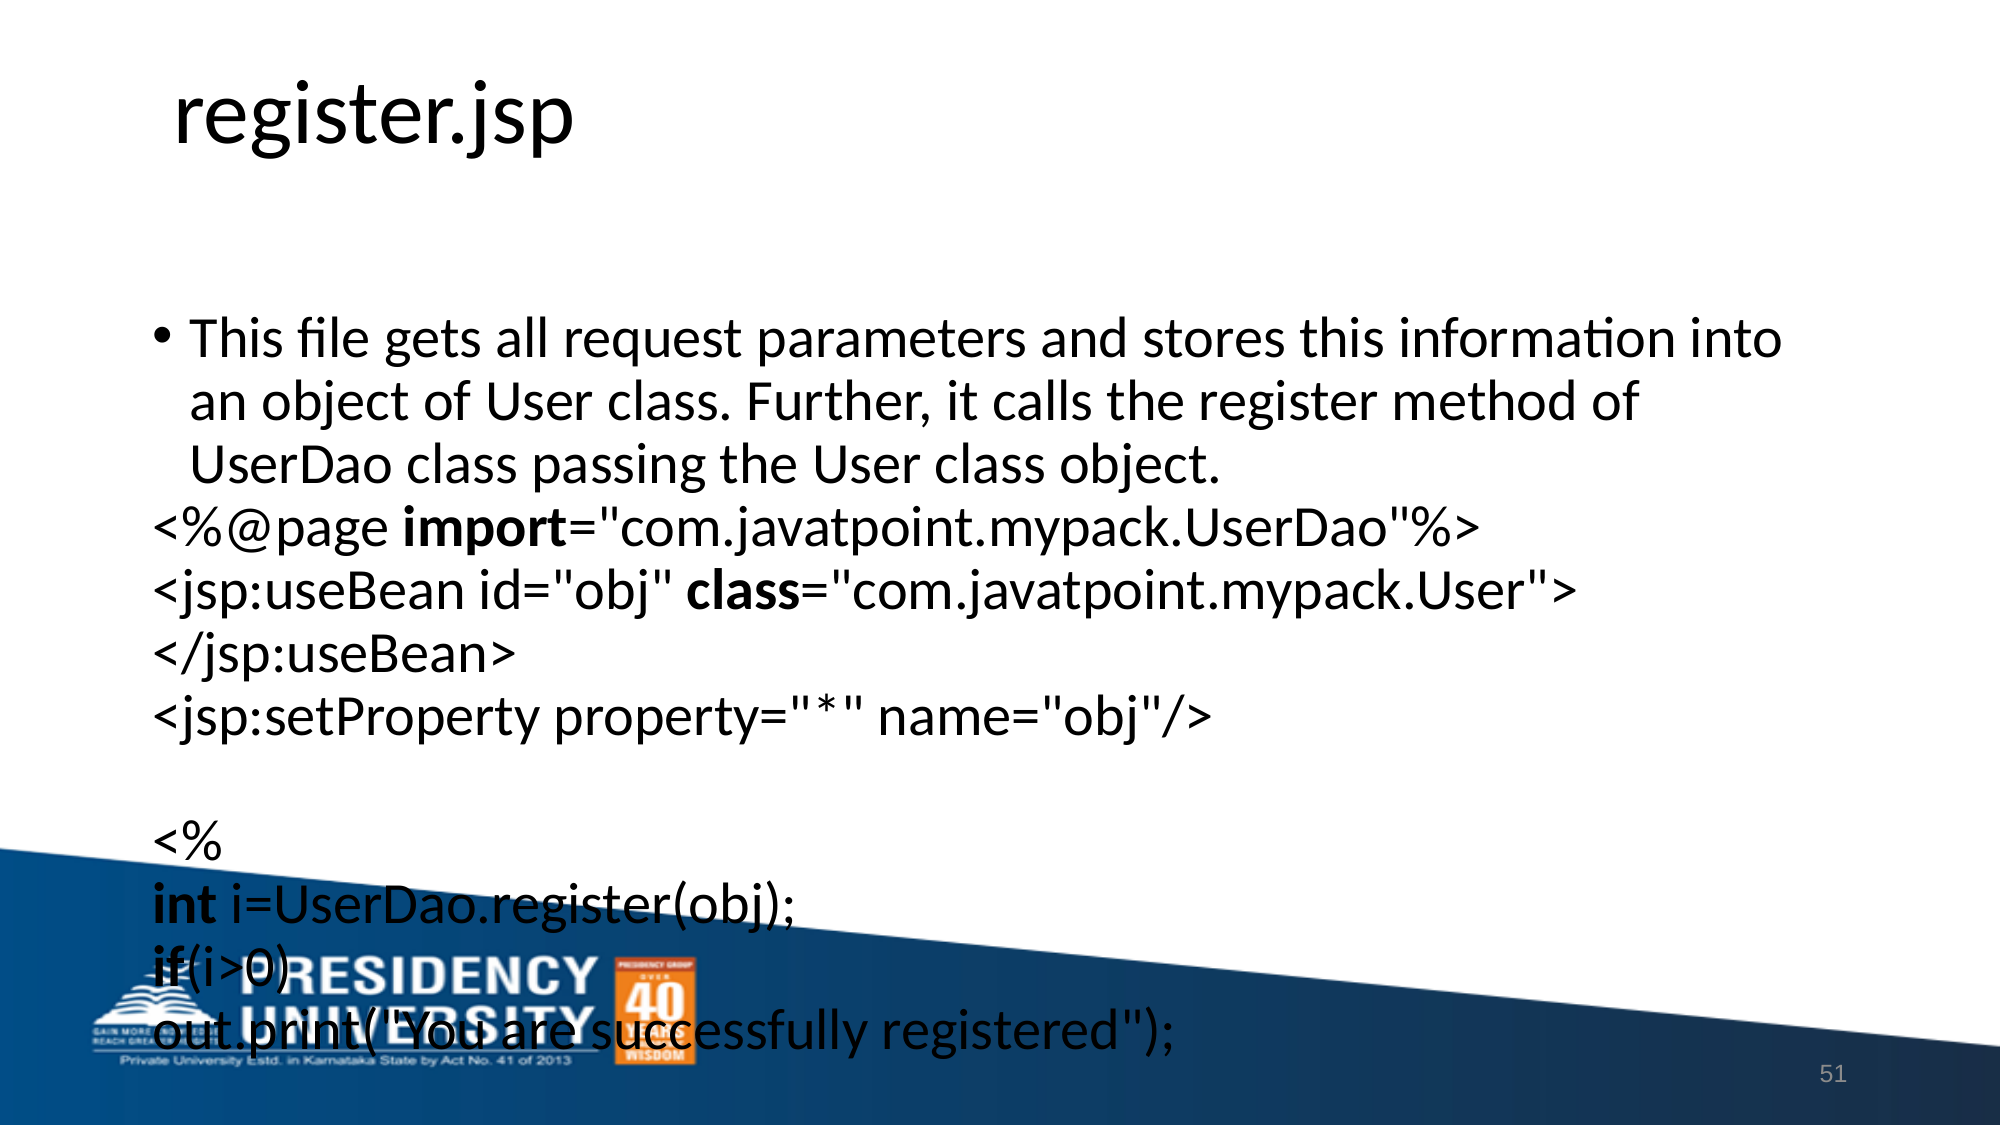

# register.jsp
This file gets all request parameters and stores this information into an object of User class. Further, it calls the register method of UserDao class passing the User class object.
<%@page import="com.javatpoint.mypack.UserDao"%>
<jsp:useBean id="obj" class="com.javatpoint.mypack.User">
</jsp:useBean>
<jsp:setProperty property="*" name="obj"/>

<%
int i=UserDao.register(obj);
if(i>0)
out.print("You are successfully registered");

%>

51